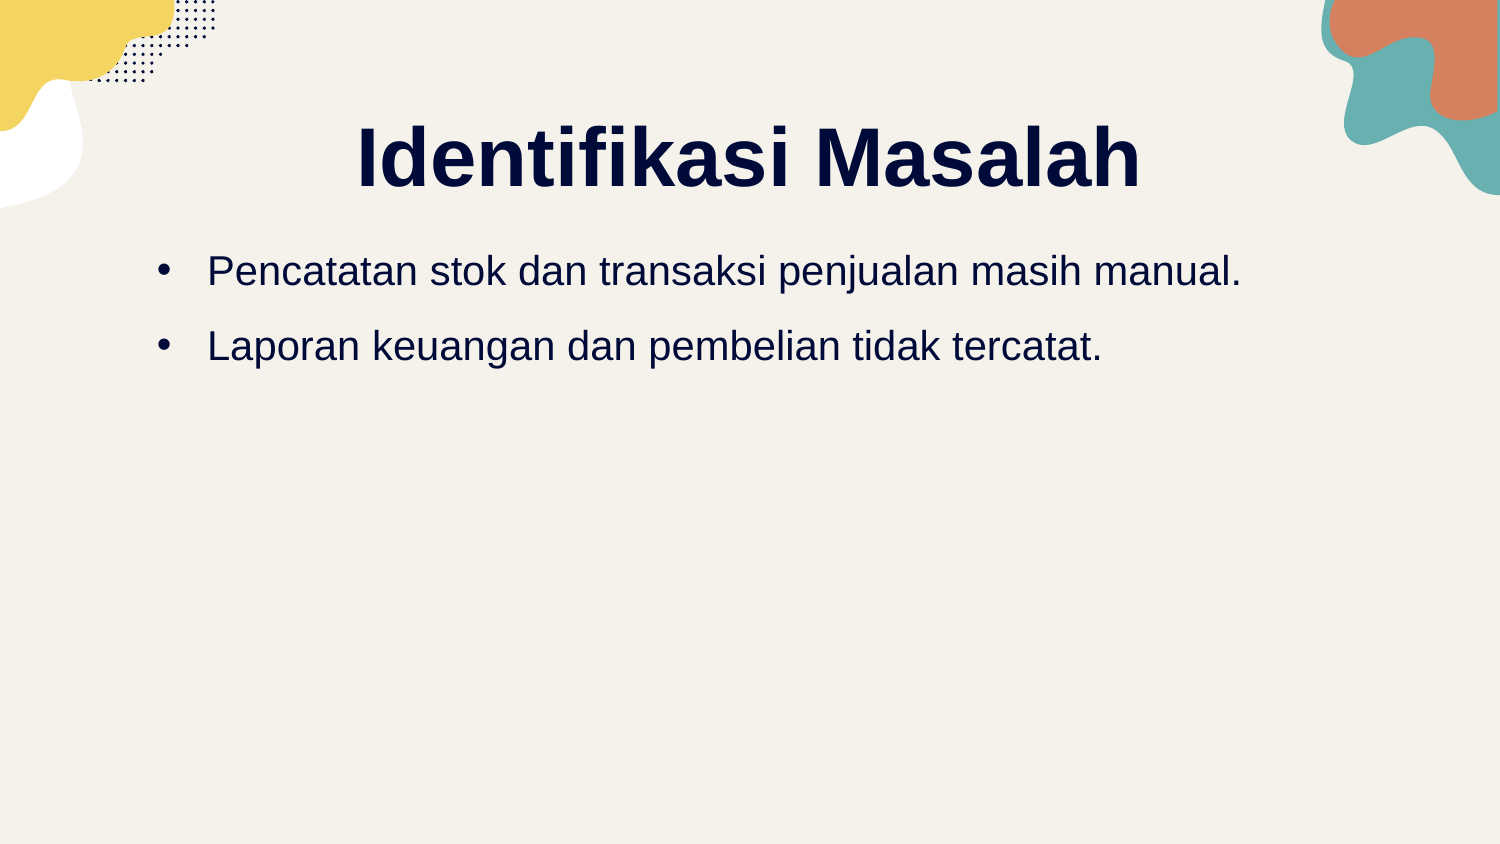

# Identifikasi Masalah
Pencatatan stok dan transaksi penjualan masih manual.
Laporan keuangan dan pembelian tidak tercatat.